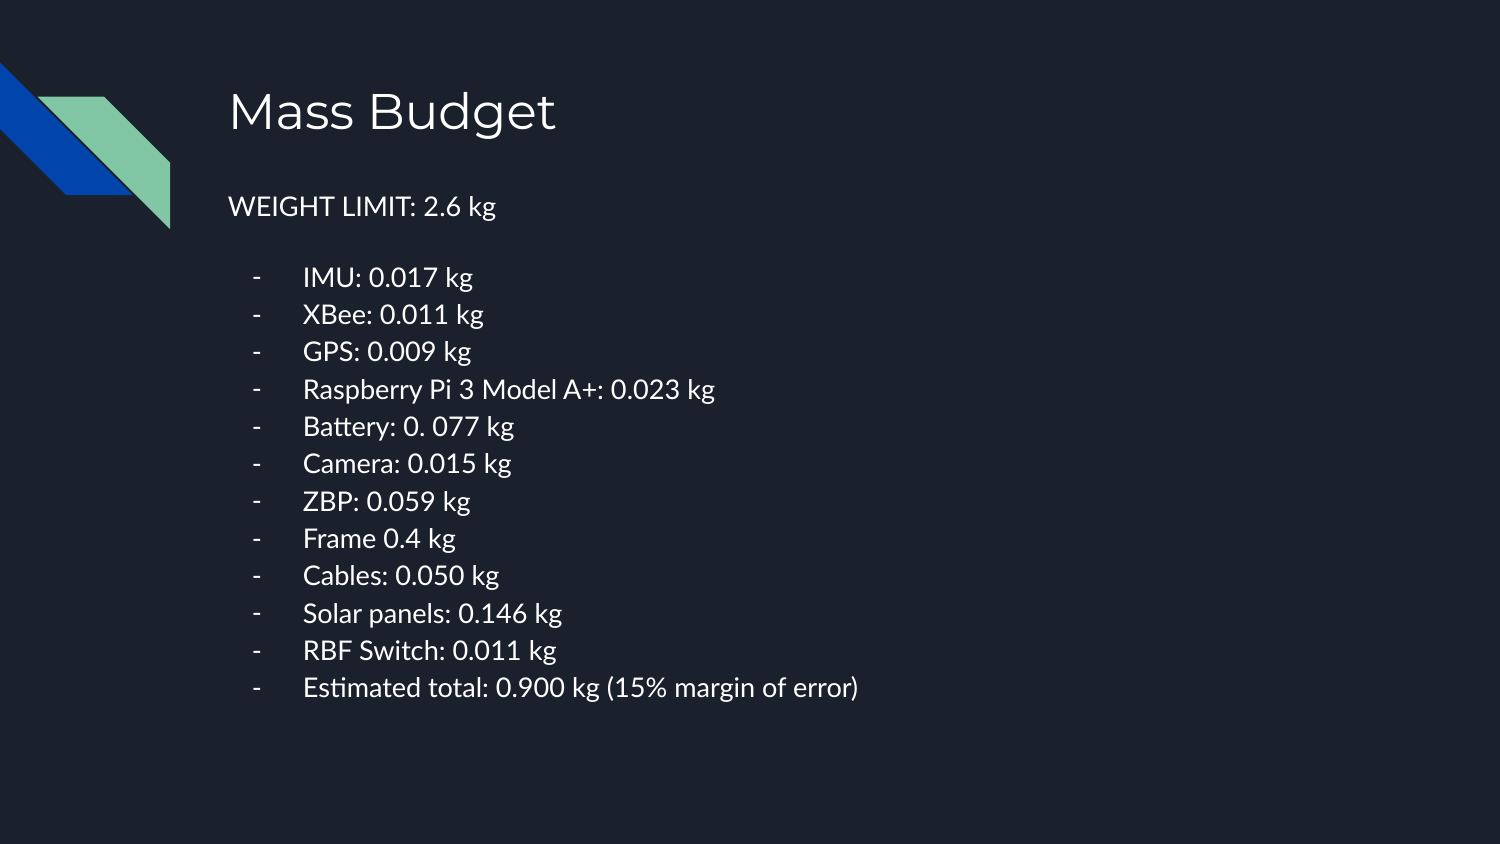

# Mass Budget
WEIGHT LIMIT: 2.6 kg
IMU: 0.017 kg
XBee: 0.011 kg
GPS: 0.009 kg
Raspberry Pi 3 Model A+: 0.023 kg
Battery: 0. 077 kg
Camera: 0.015 kg
ZBP: 0.059 kg
Frame 0.4 kg
Cables: 0.050 kg
Solar panels: 0.146 kg
RBF Switch: 0.011 kg
Estimated total: 0.900 kg (15% margin of error)